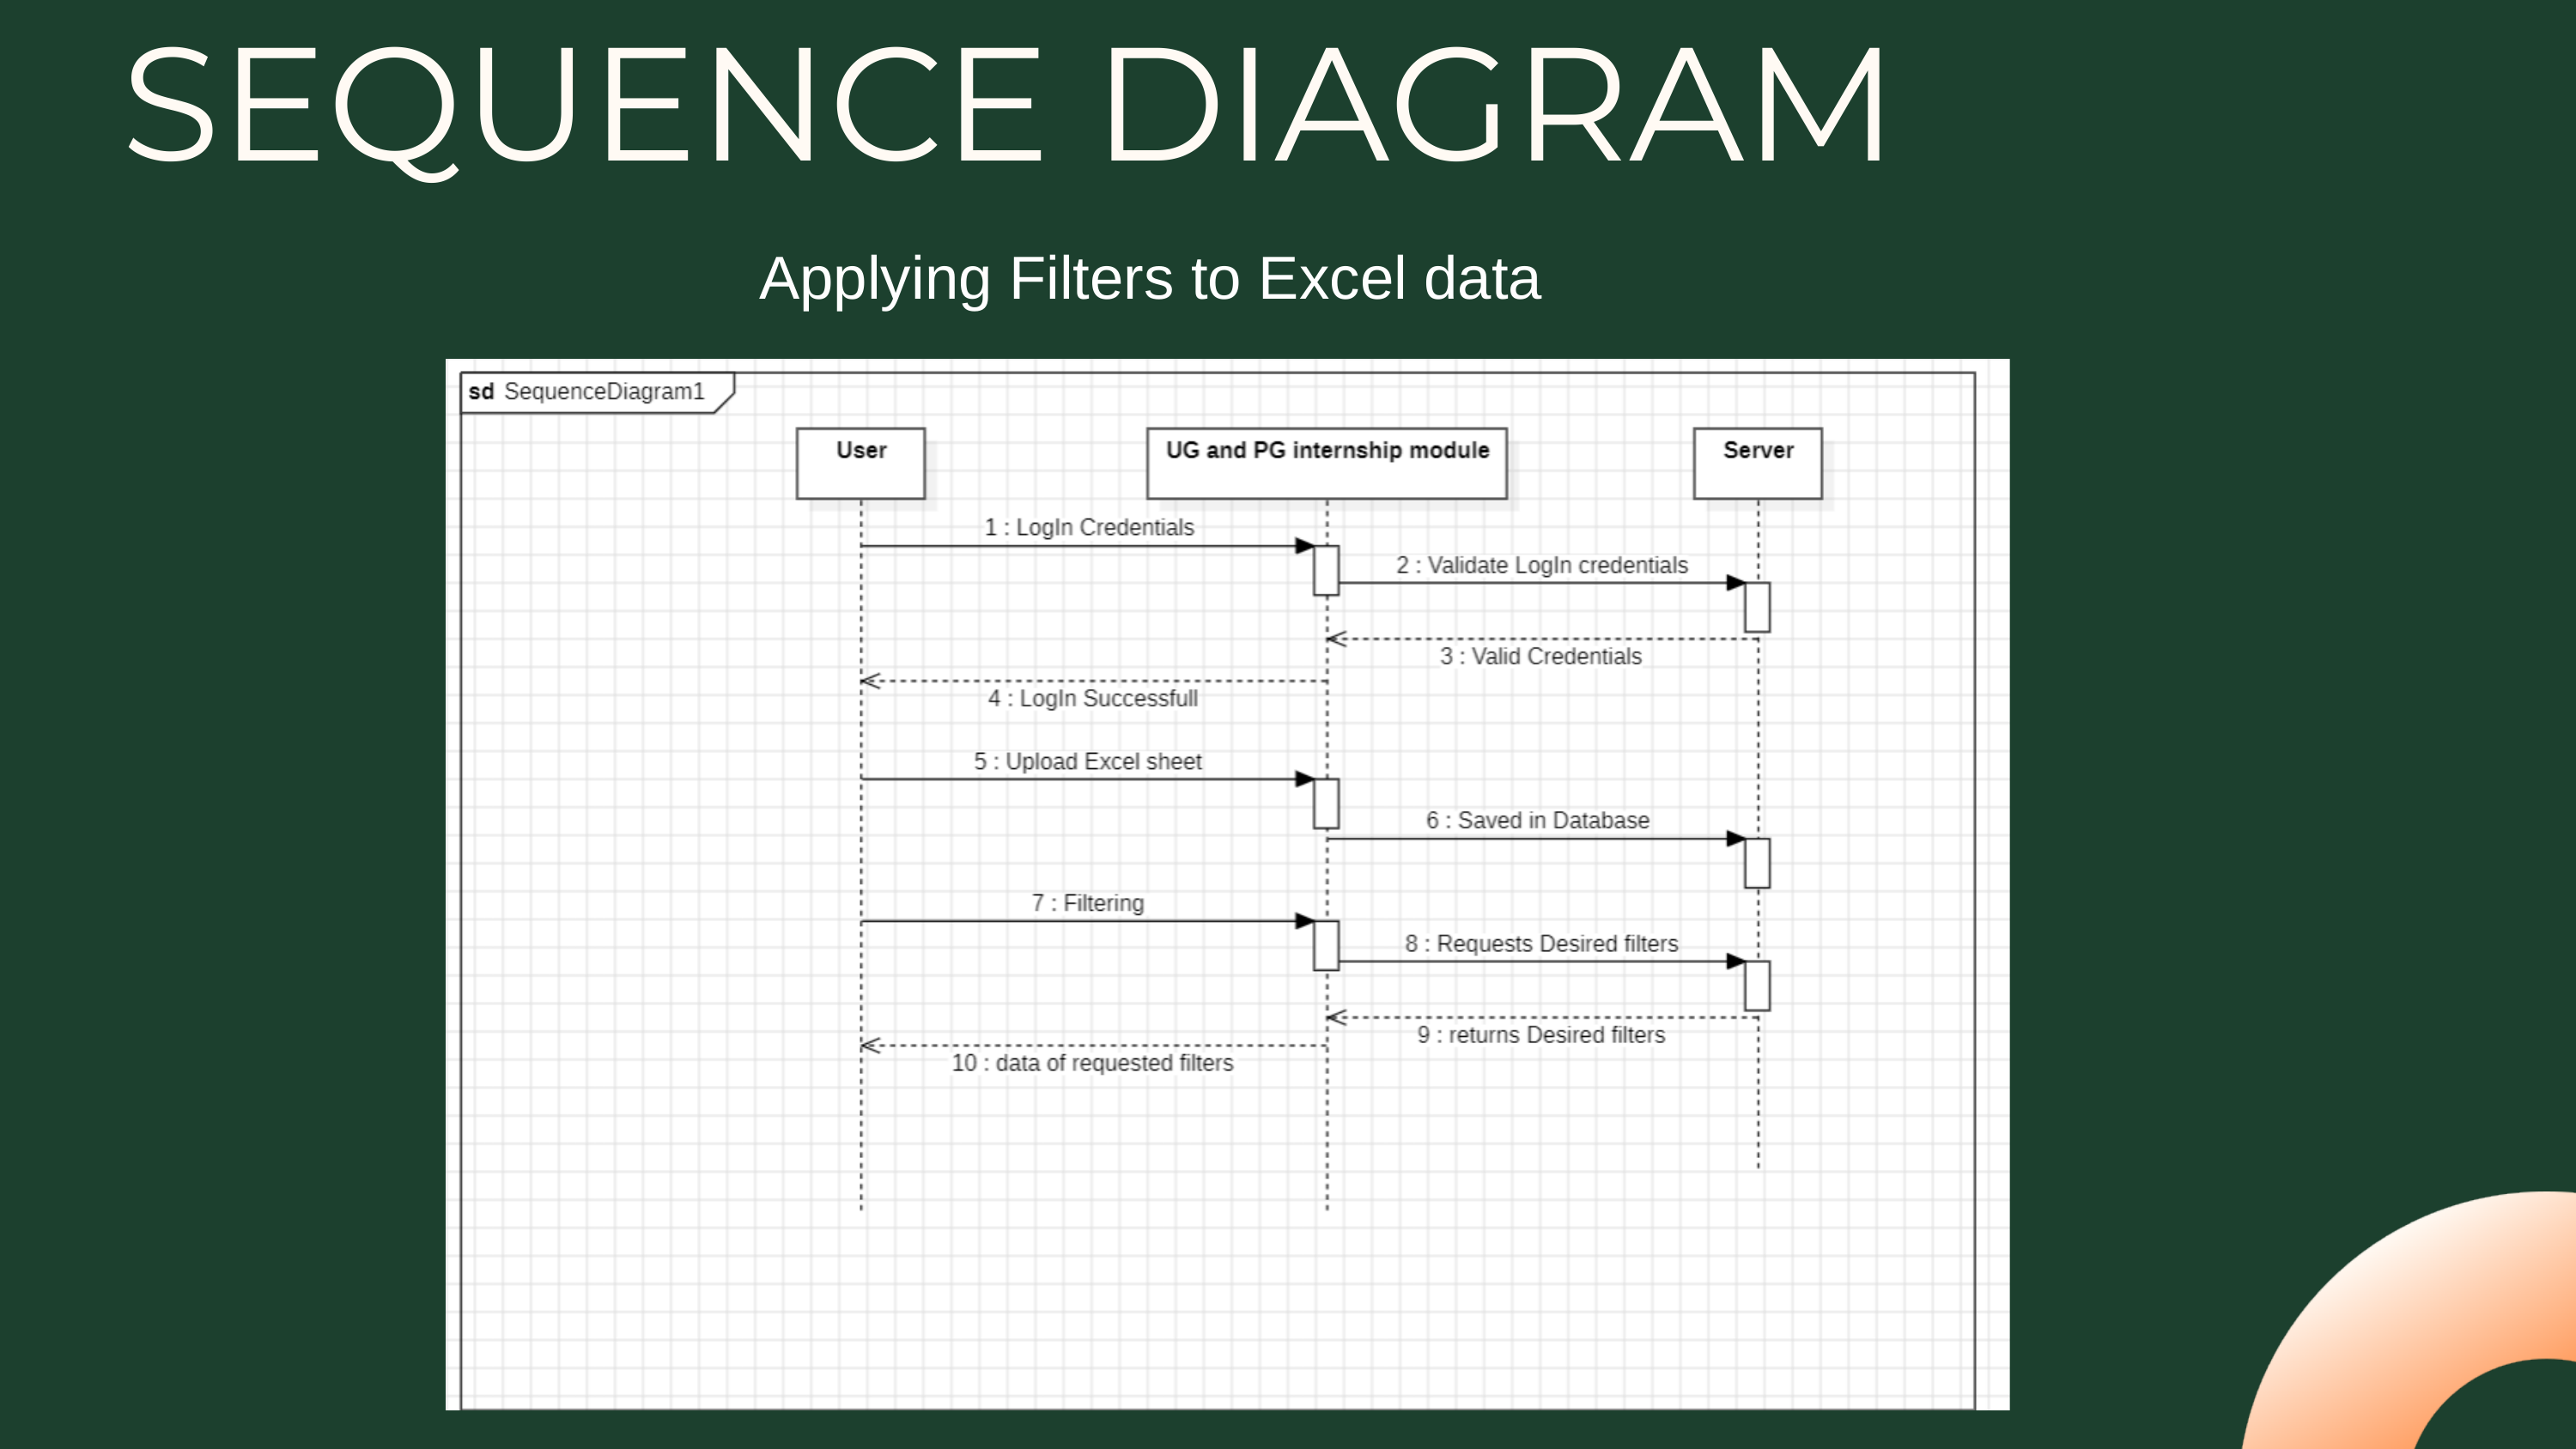

SEQUENCE DIAGRAM
Applying Filters to Excel data